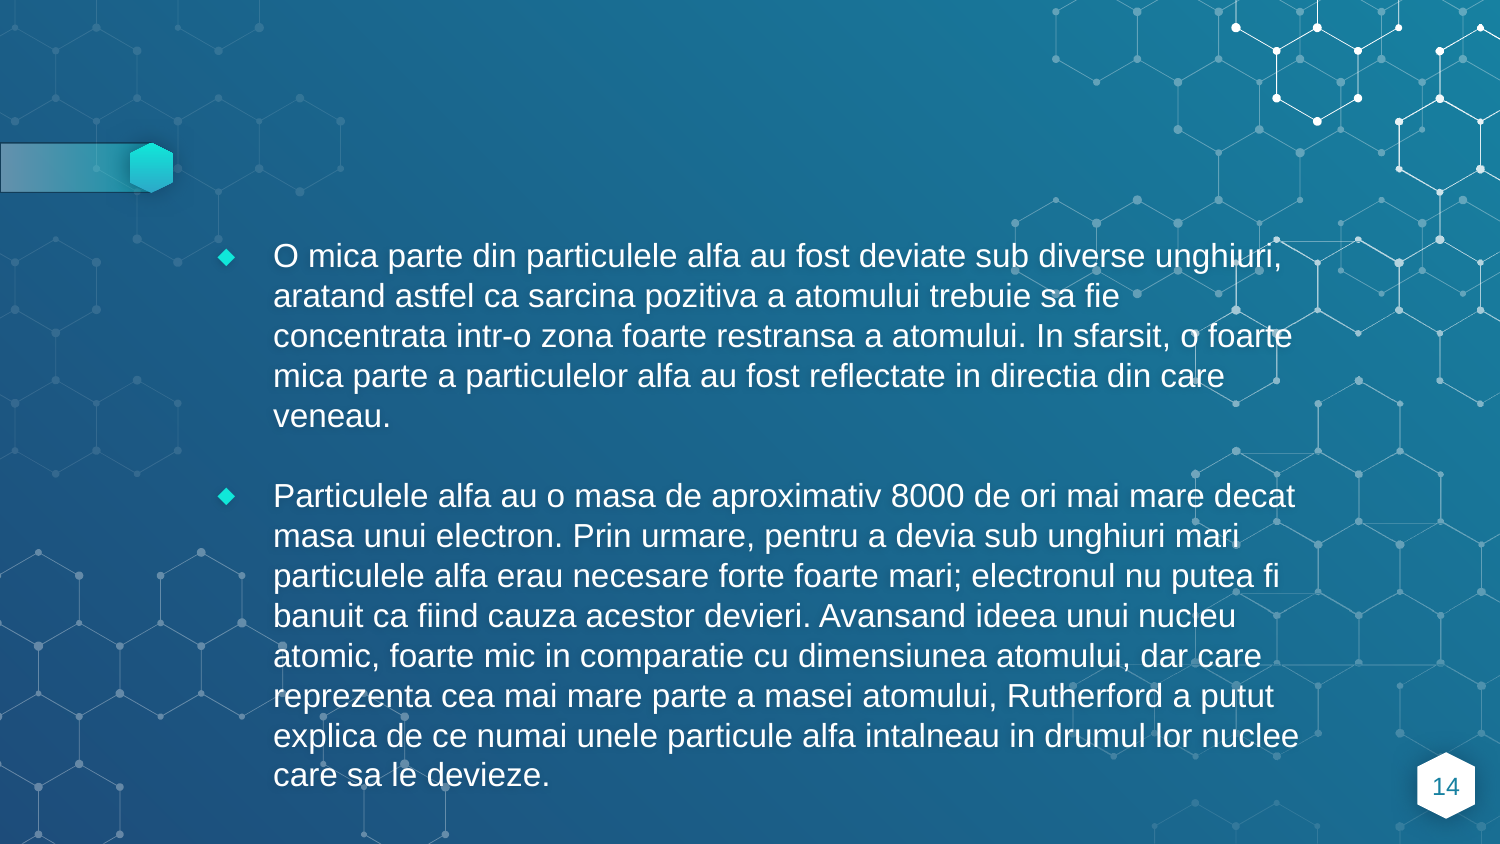

O mica parte din particulele alfa au fost deviate sub diverse unghiuri, aratand astfel ca sarcina pozitiva a atomului trebuie sa fie concentrata intr-o zona foarte restransa a atomului. In sfarsit, o foarte mica parte a particulelor alfa au fost reflectate in directia din care veneau.

Particulele alfa au o masa de aproximativ 8000 de ori mai mare decat masa unui electron. Prin urmare, pentru a devia sub unghiuri mari particulele alfa erau necesare forte foarte mari; electronul nu putea fi banuit ca fiind cauza acestor devieri. Avansand ideea unui nucleu atomic, foarte mic in comparatie cu dimensiunea atomului, dar care reprezenta cea mai mare parte a masei atomului, Rutherford a putut explica de ce numai unele particule alfa intalneau in drumul lor nuclee care sa le devieze.
14